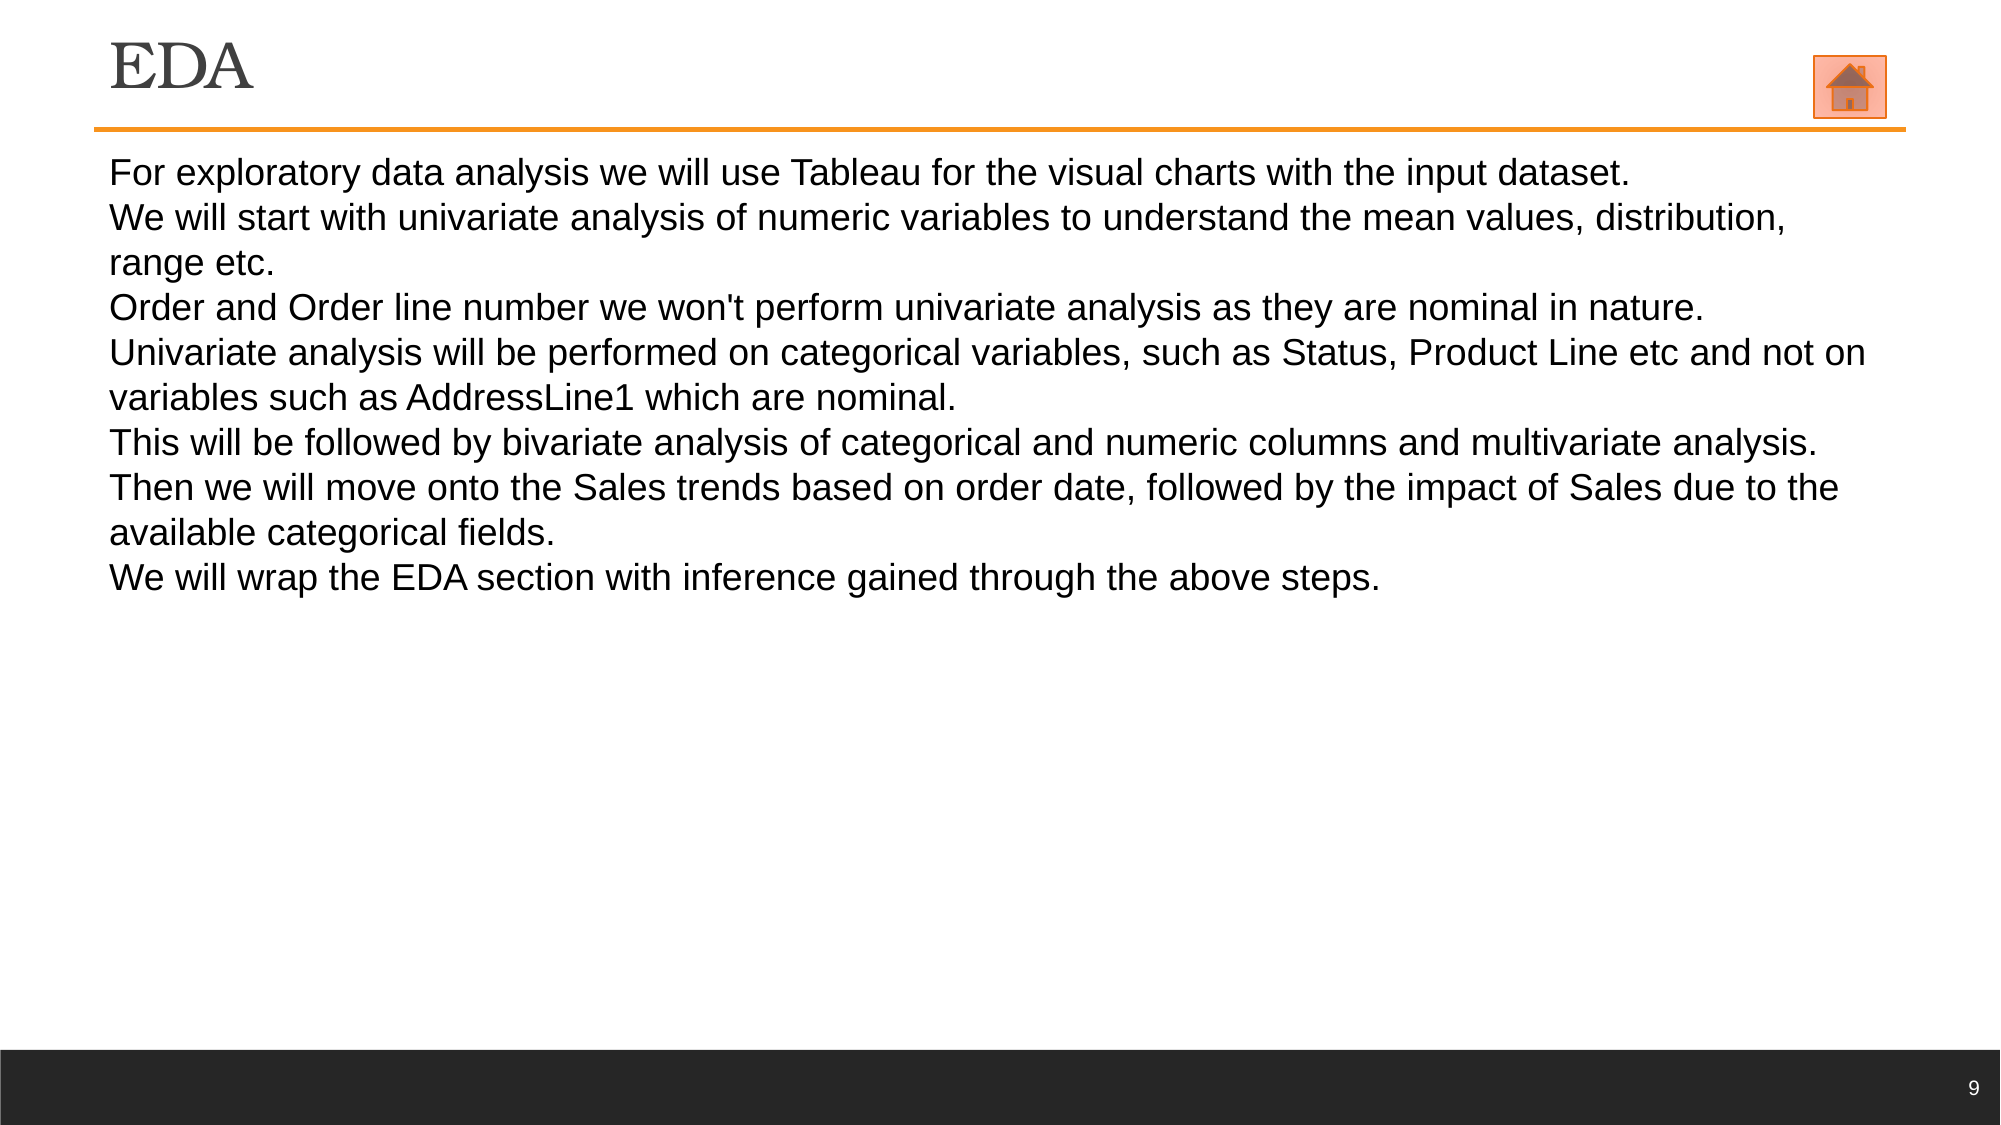

EDA

For exploratory data analysis we will use Tableau for the visual charts with the input dataset.
We will start with univariate analysis of numeric variables to understand the mean values, distribution, range etc.
Order and Order line number we won't perform univariate analysis as they are nominal in nature.
Univariate analysis will be performed on categorical variables, such as Status, Product Line etc and not on variables such as AddressLine1 which are nominal.
This will be followed by bivariate analysis of categorical and numeric columns and multivariate analysis.
Then we will move onto the Sales trends based on order date, followed by the impact of Sales due to the available categorical fields.
We will wrap the EDA section with inference gained through the above steps.

9